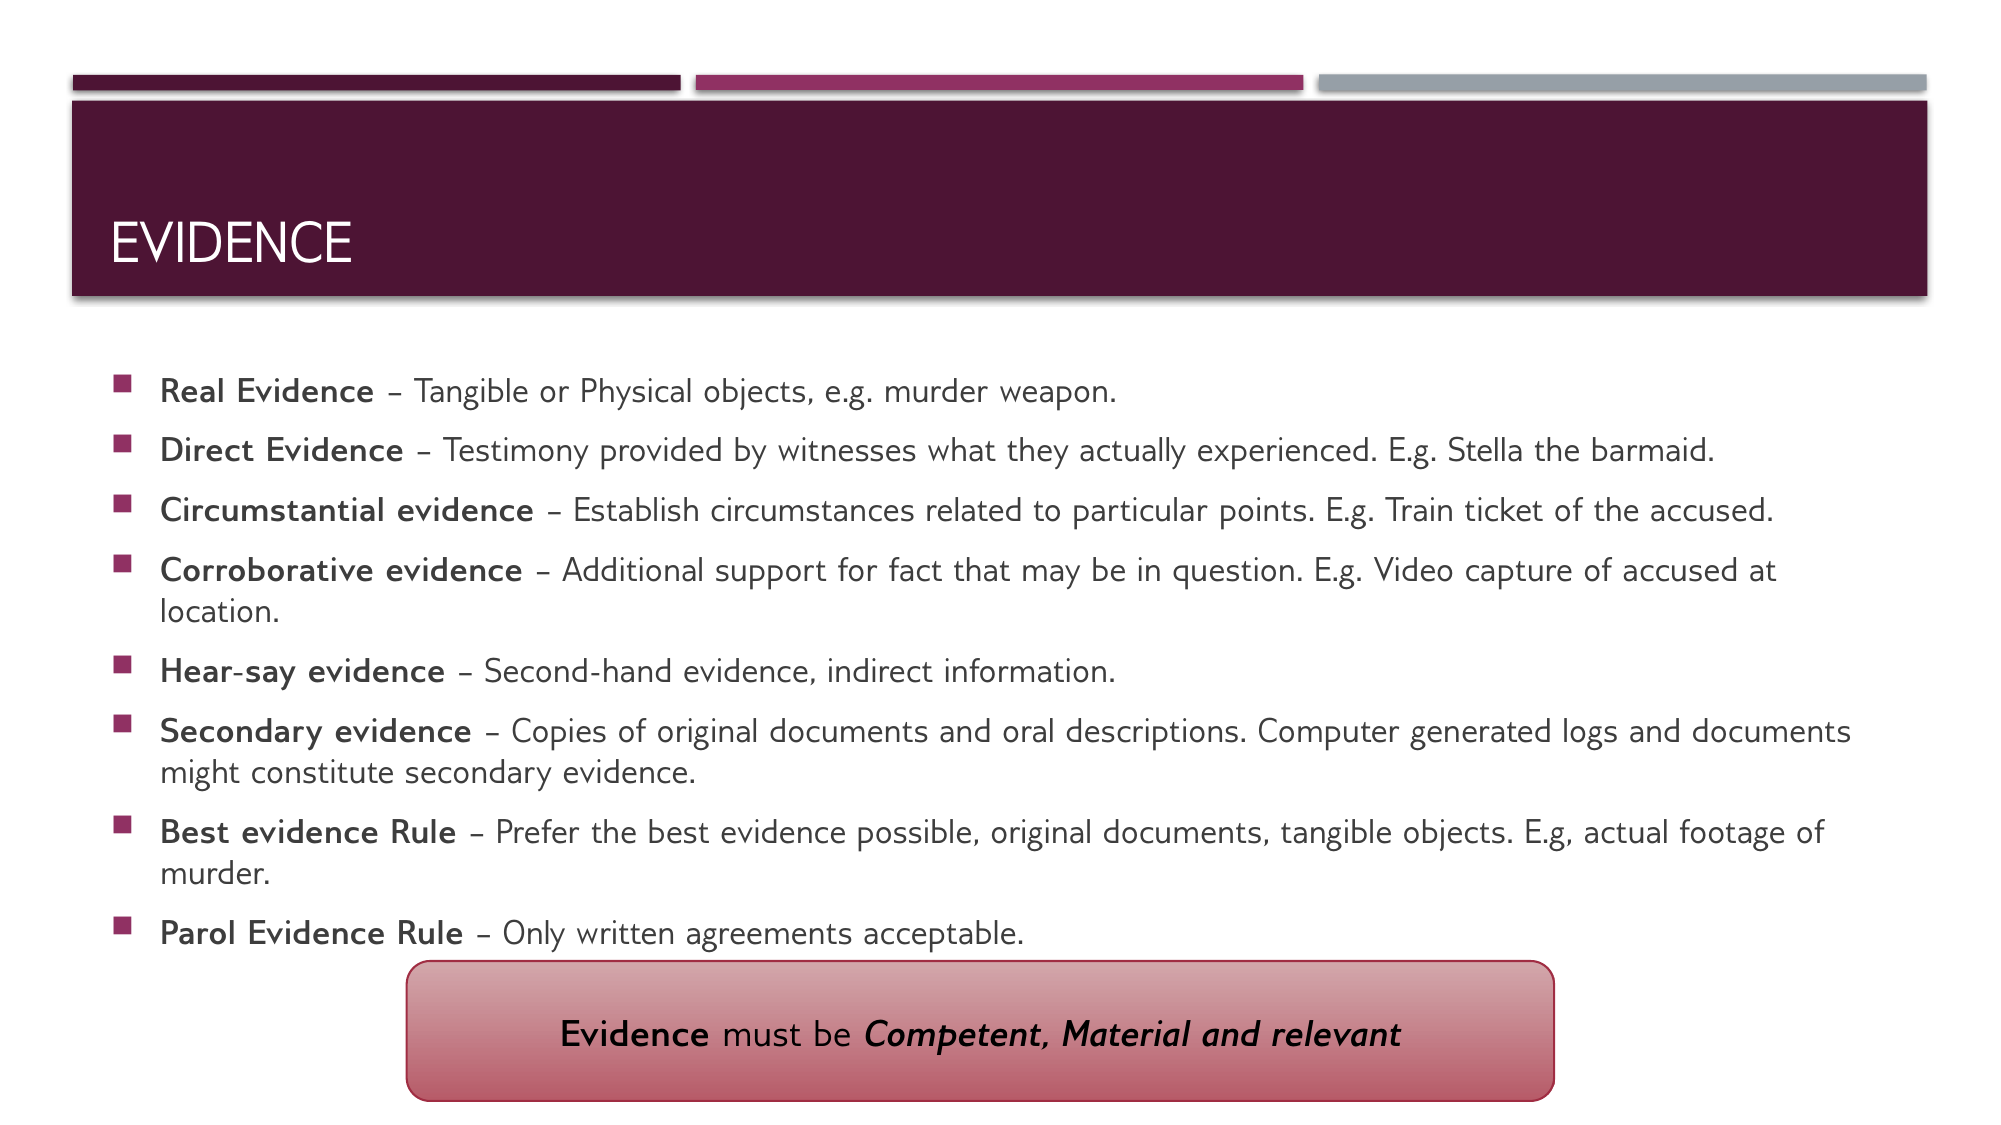

# Evidence
Real Evidence – Tangible or Physical objects, e.g. murder weapon.
Direct Evidence – Testimony provided by witnesses what they actually experienced. E.g. Stella the barmaid.
Circumstantial evidence – Establish circumstances related to particular points. E.g. Train ticket of the accused.
Corroborative evidence – Additional support for fact that may be in question. E.g. Video capture of accused at location.
Hear-say evidence – Second-hand evidence, indirect information.
Secondary evidence – Copies of original documents and oral descriptions. Computer generated logs and documents might constitute secondary evidence.
Best evidence Rule – Prefer the best evidence possible, original documents, tangible objects. E.g, actual footage of murder.
Parol Evidence Rule – Only written agreements acceptable.
Evidence must be Competent, Material and relevant